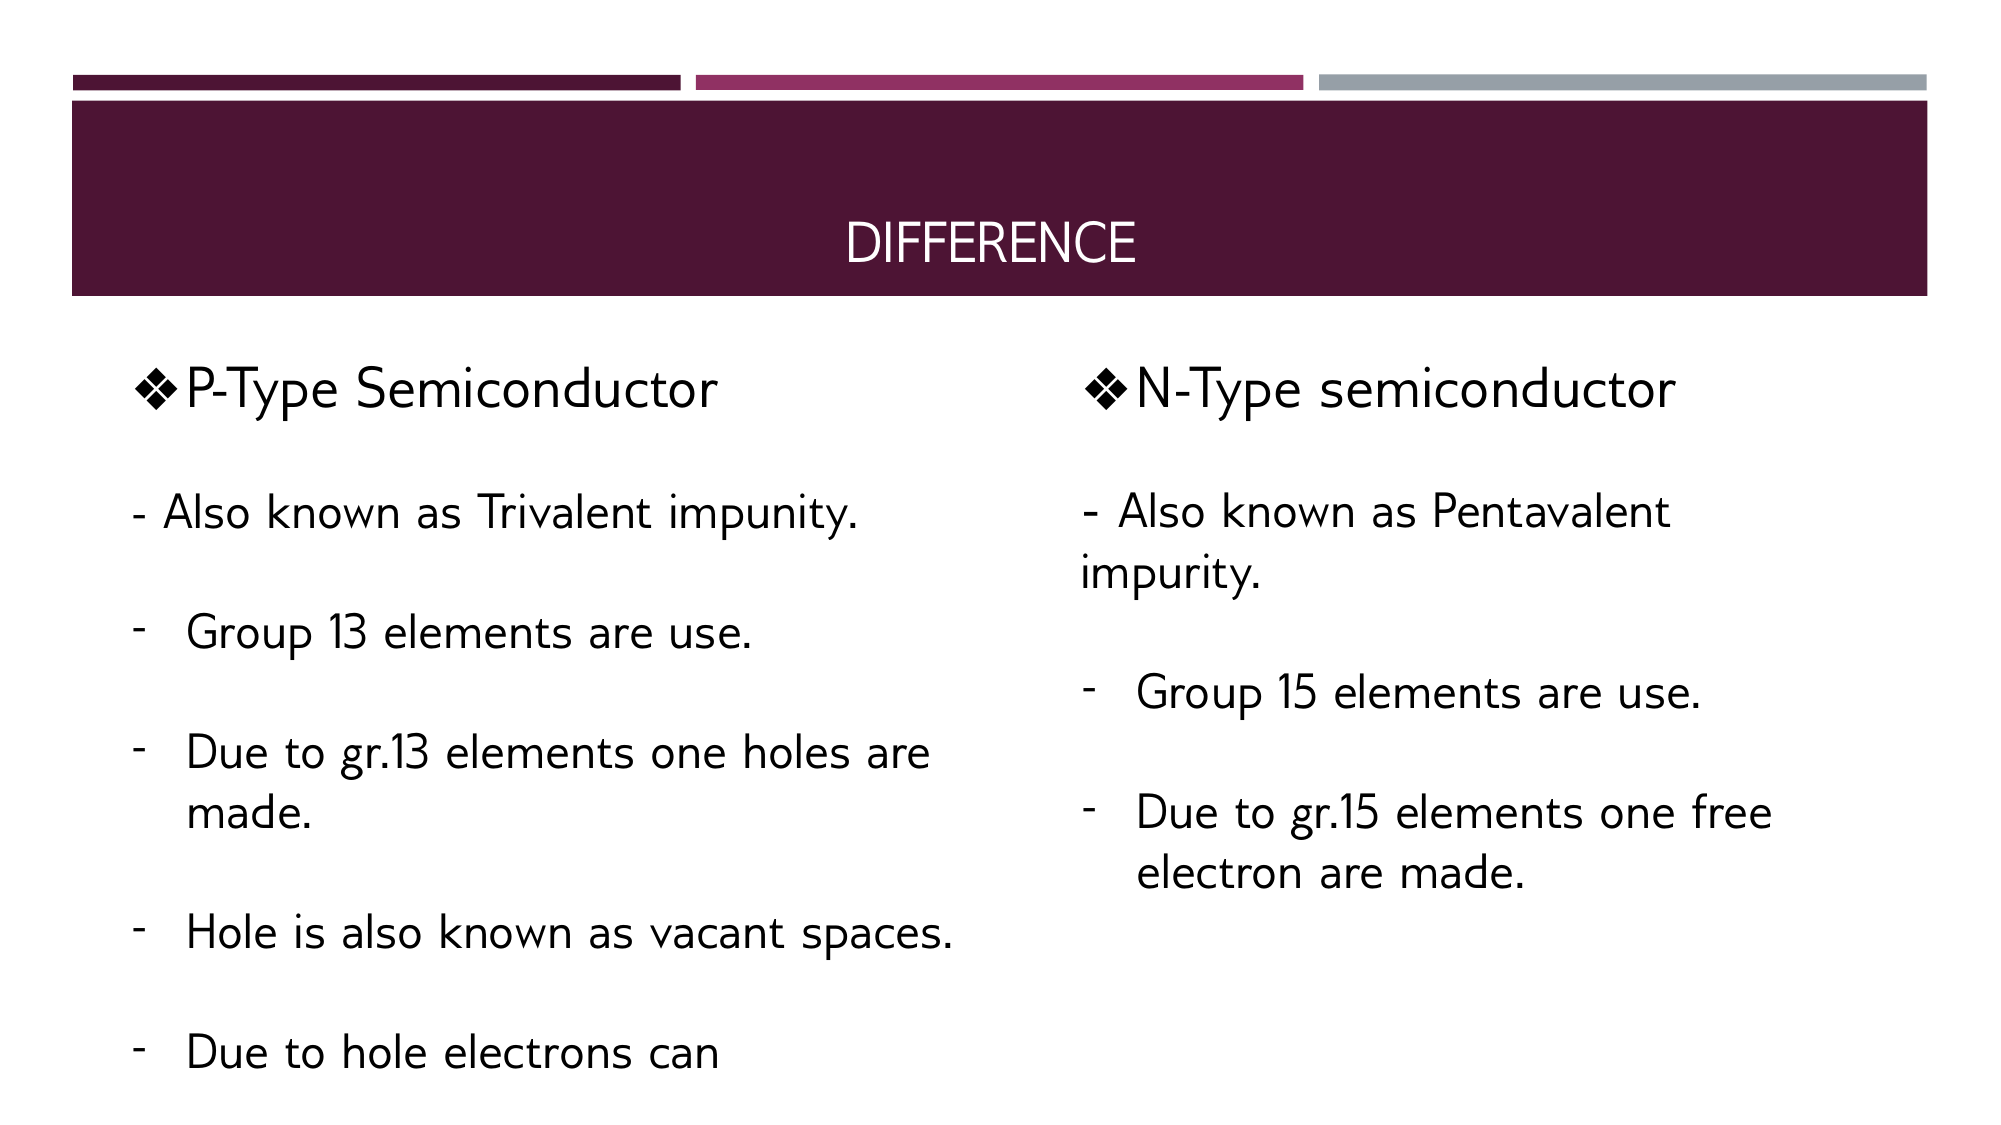

# DIFFERENCE
P-Type Semiconductor

- Also known as Trivalent impunity.

Group 13 elements are use.

Due to gr.13 elements one holes are made.

Hole is also known as vacant spaces.

Due to hole electrons can

N-Type semiconductor

- Also known as Pentavalent impurity.

Group 15 elements are use.

Due to gr.15 elements one free electron are made.